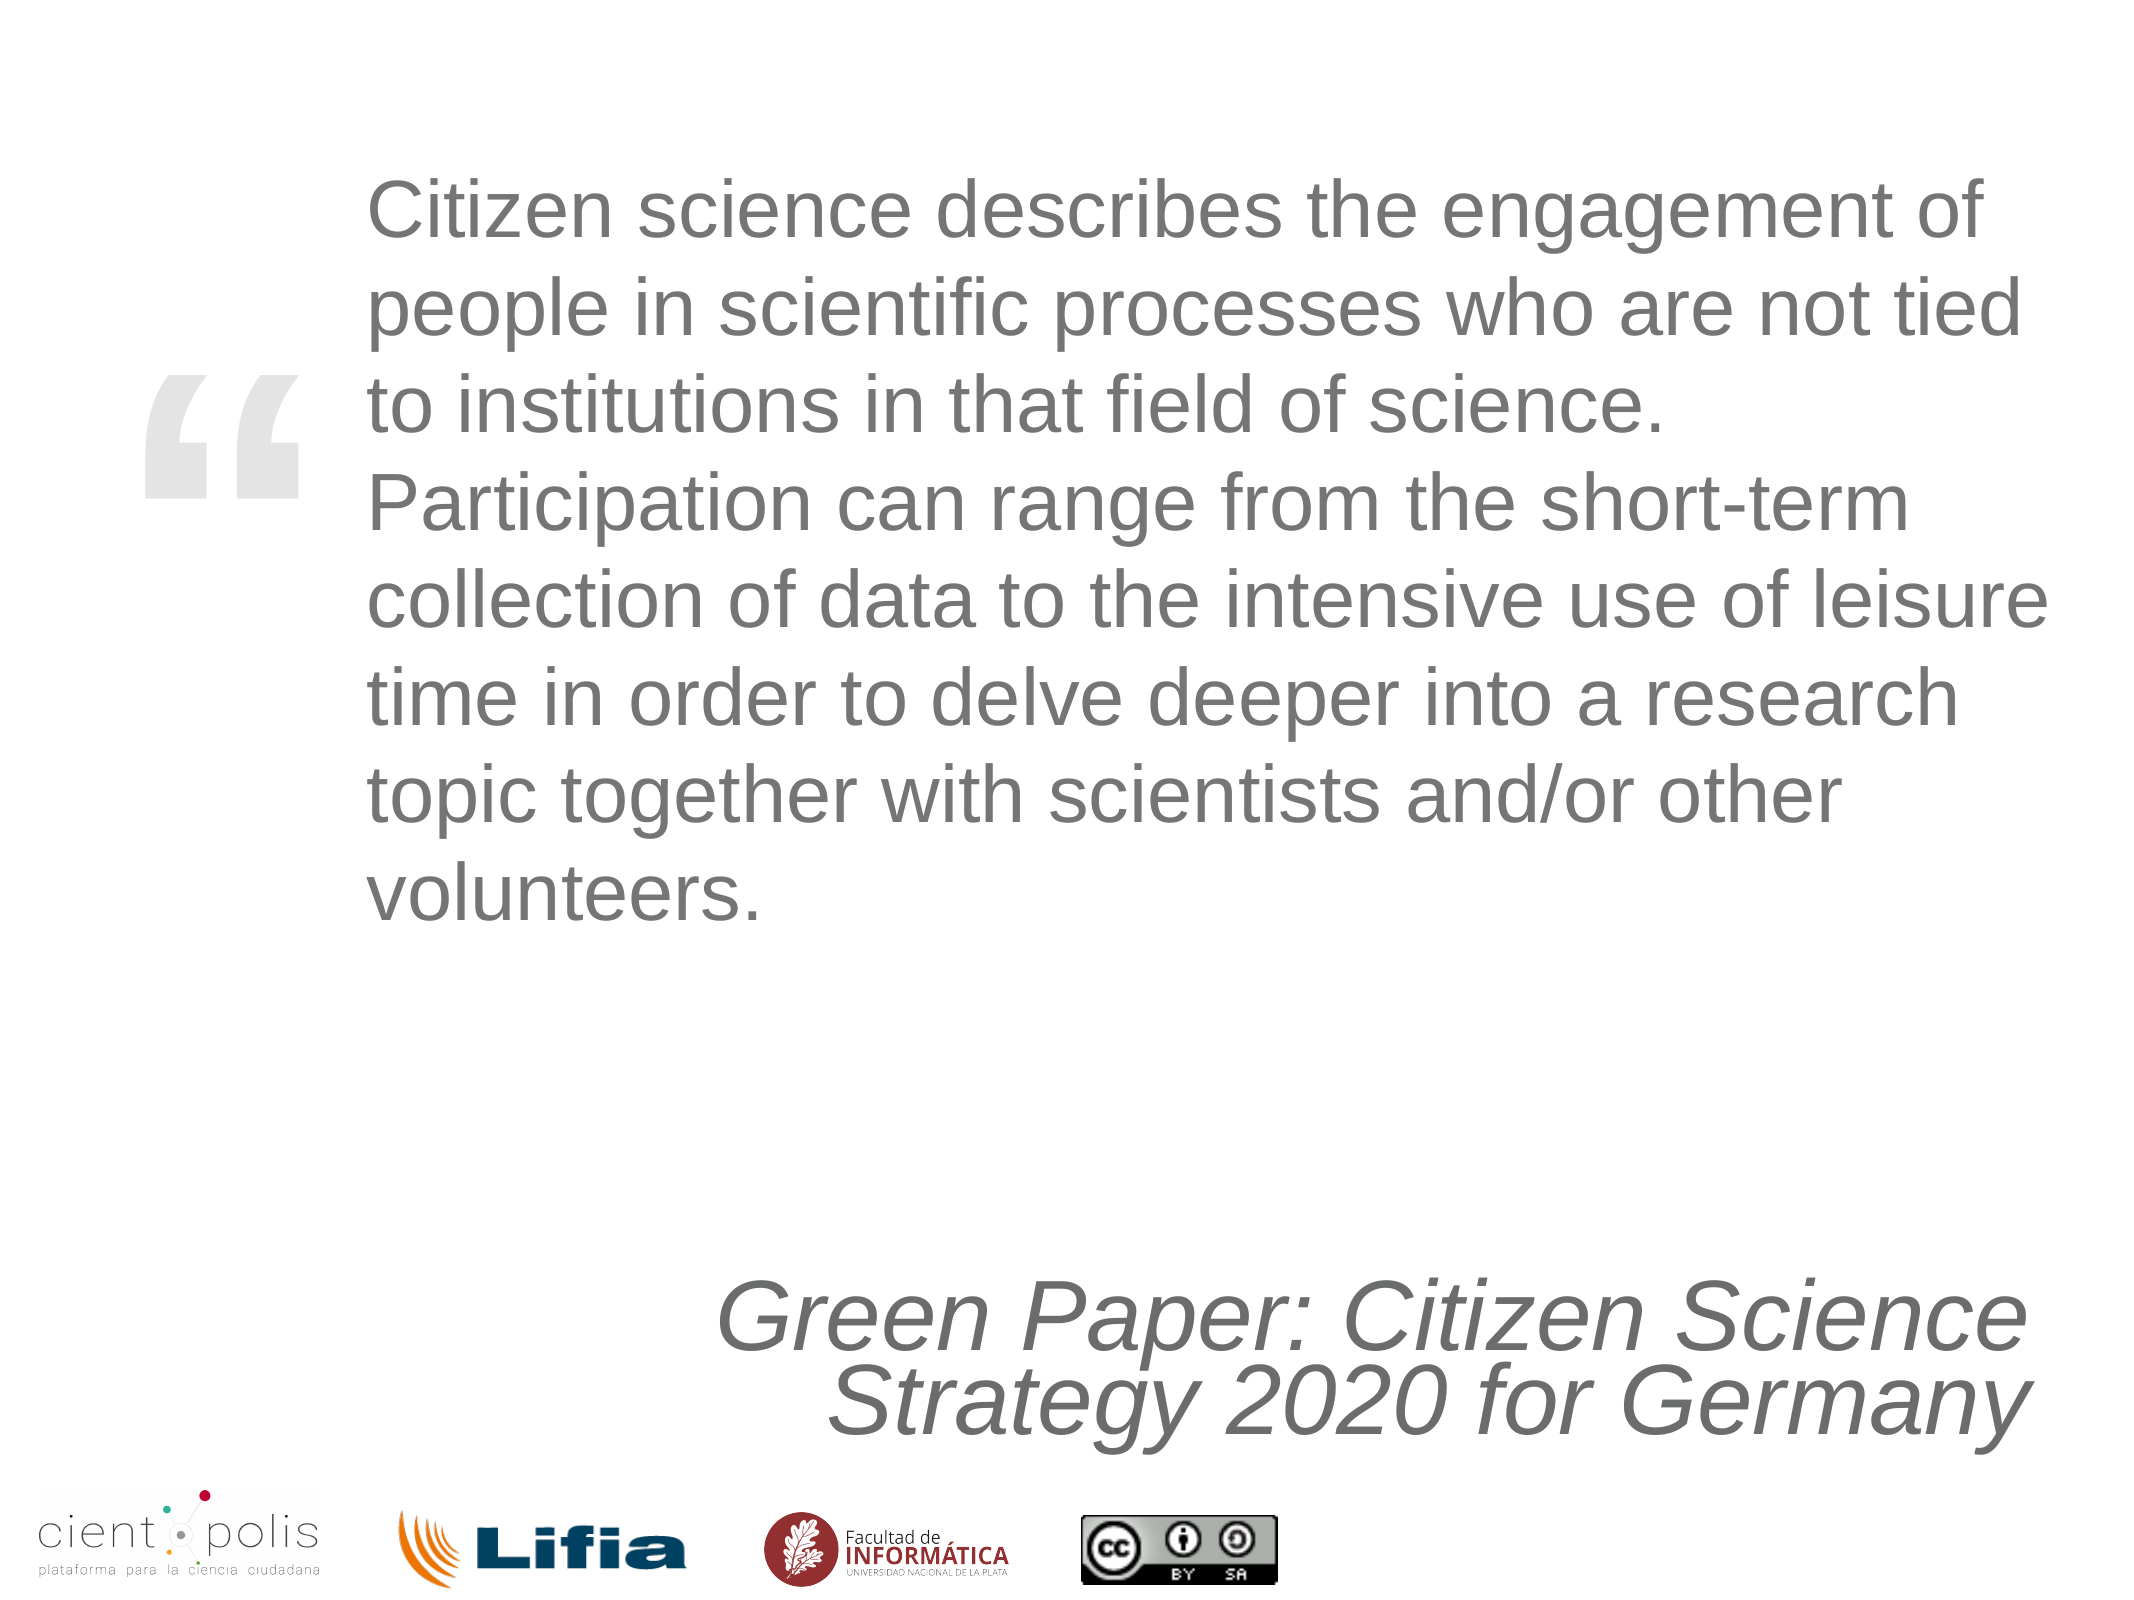

Citizen science describes the engagement of people in scientific processes who are not tied to institutions in that field of science. Participation can range from the short-term collection of data to the intensive use of leisure time in order to delve deeper into a research topic together with scientists and/or other volunteers.
Green Paper: Citizen Science Strategy 2020 for Germany